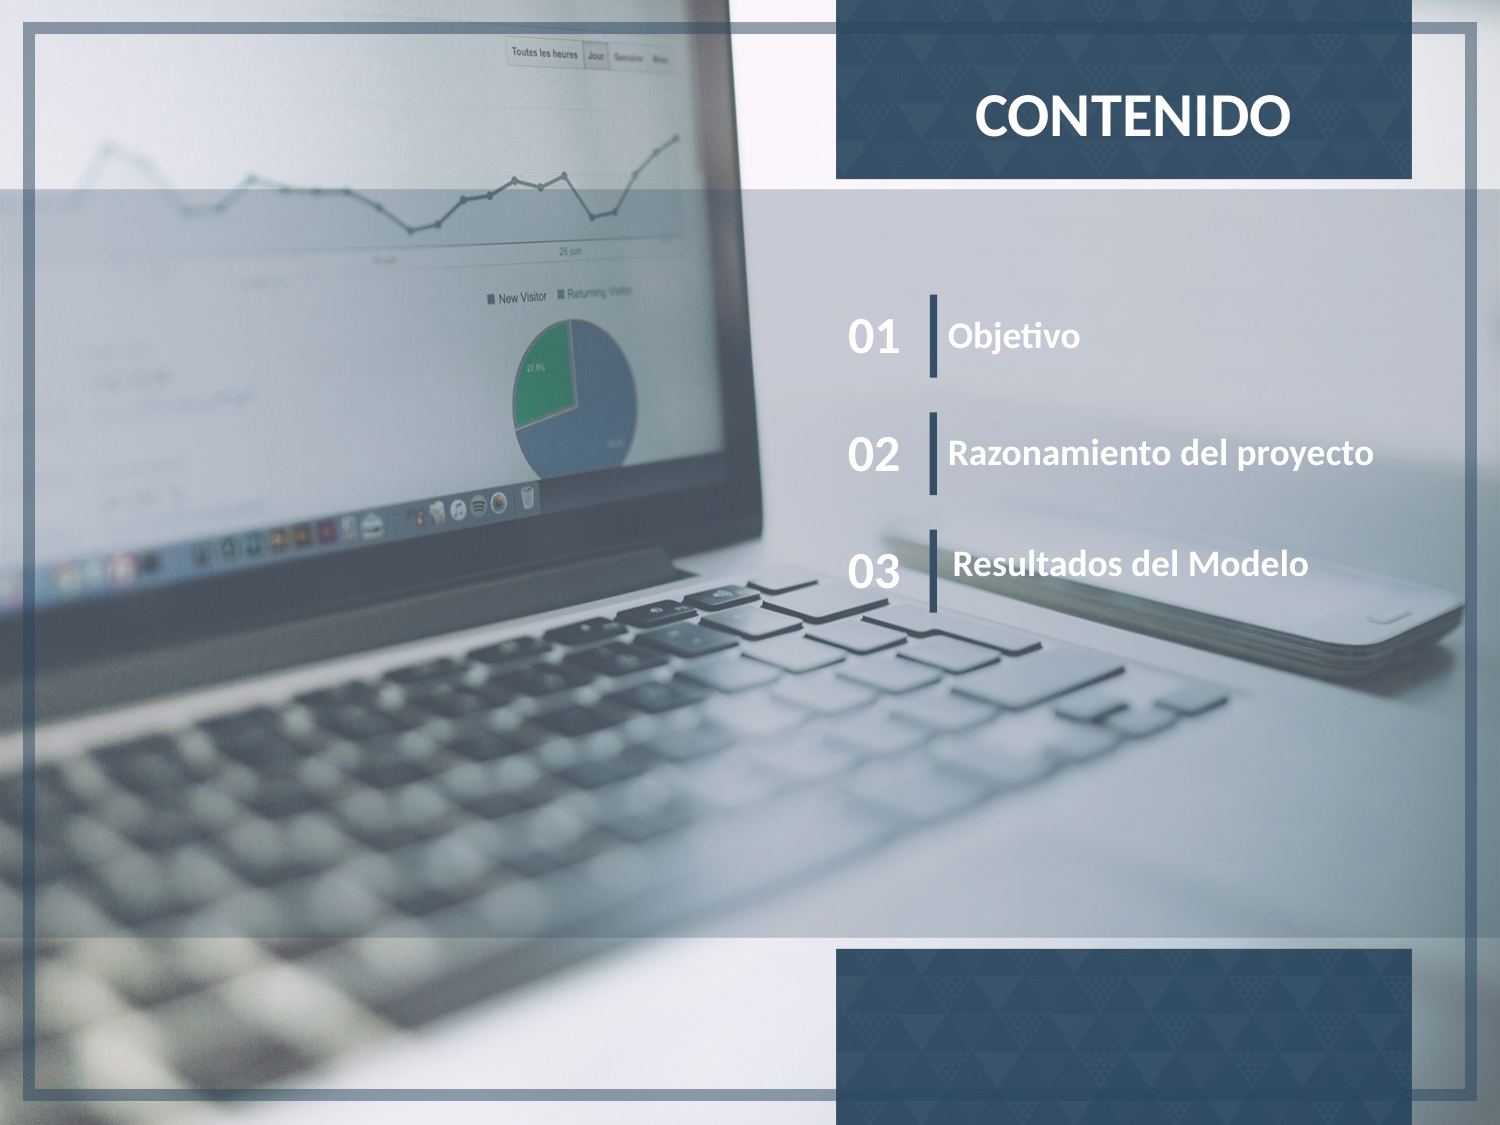

CONTENIDO
01

Objetivo
02

Razonamiento del proyecto
03

Resultados del Modelo